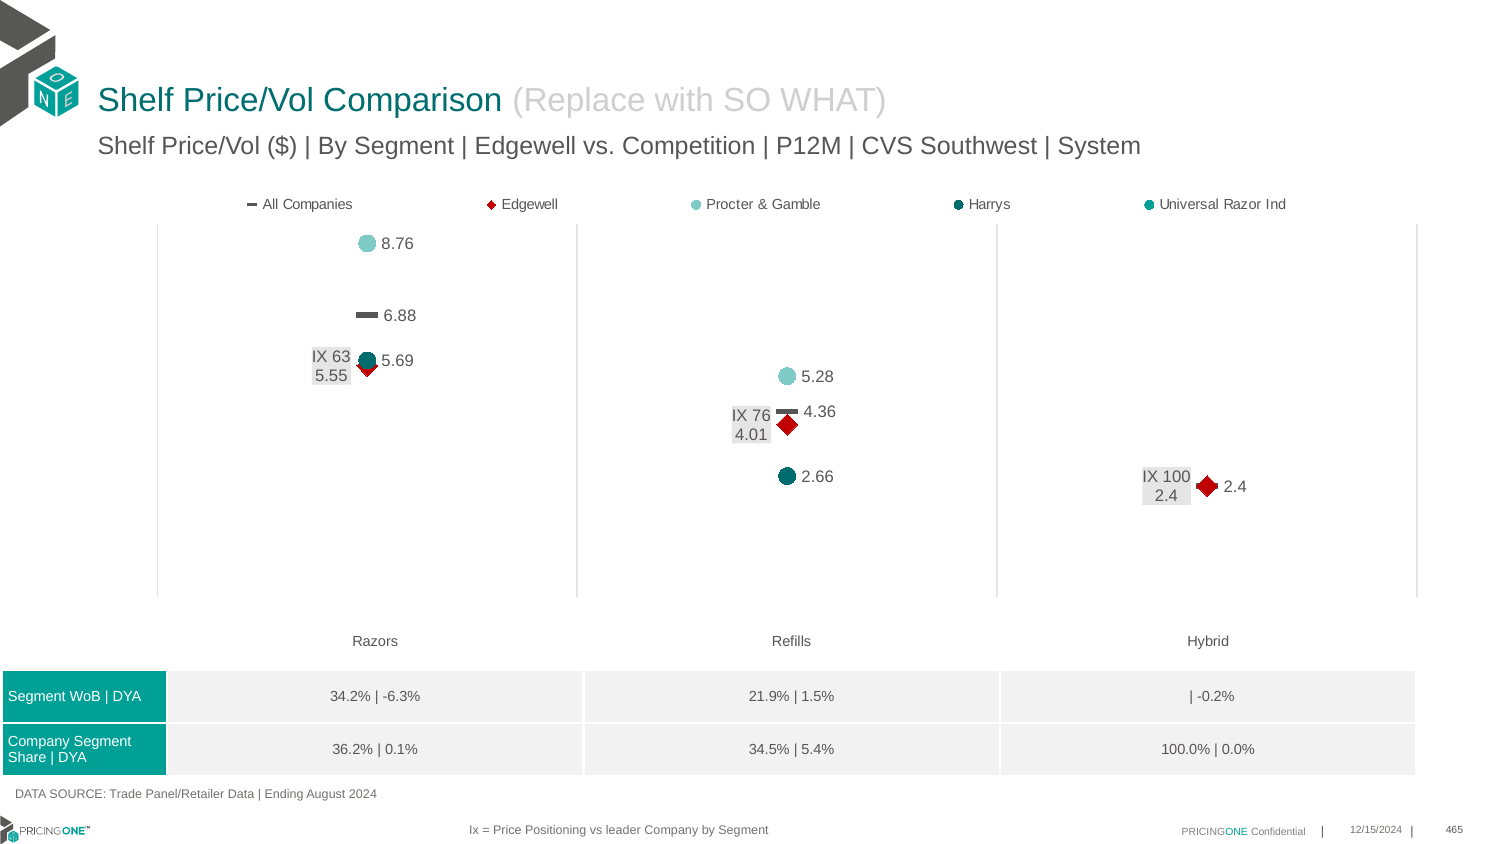

# Shelf Price/Vol Comparison (Replace with SO WHAT)
Shelf Price/Vol ($) | By Segment | Edgewell vs. Competition | P12M | CVS Southwest | System

### Chart

| Category | All Companies | Edgewell | Procter & Gamble | Harrys | Universal Razor Ind |
|---|---|---|---|---|---|
| IX 63 | 6.88 | 5.55 | 8.76 | 5.69 | None |
| IX 76 | 4.36 | 4.01 | 5.28 | 2.66 | None |
| IX 100 | 2.4 | 2.4 | None | None | None |
|  | Razors | Refills | Hybrid |
| --- | --- | --- | --- |
| Segment WoB | DYA | 34.2% | -6.3% | 21.9% | 1.5% | | -0.2% |
| Company Segment Share | DYA | 36.2% | 0.1% | 34.5% | 5.4% | 100.0% | 0.0% |
DATA SOURCE: Trade Panel/Retailer Data | Ending August 2024
Ix = Price Positioning vs leader Company by Segment
12/15/2024
465